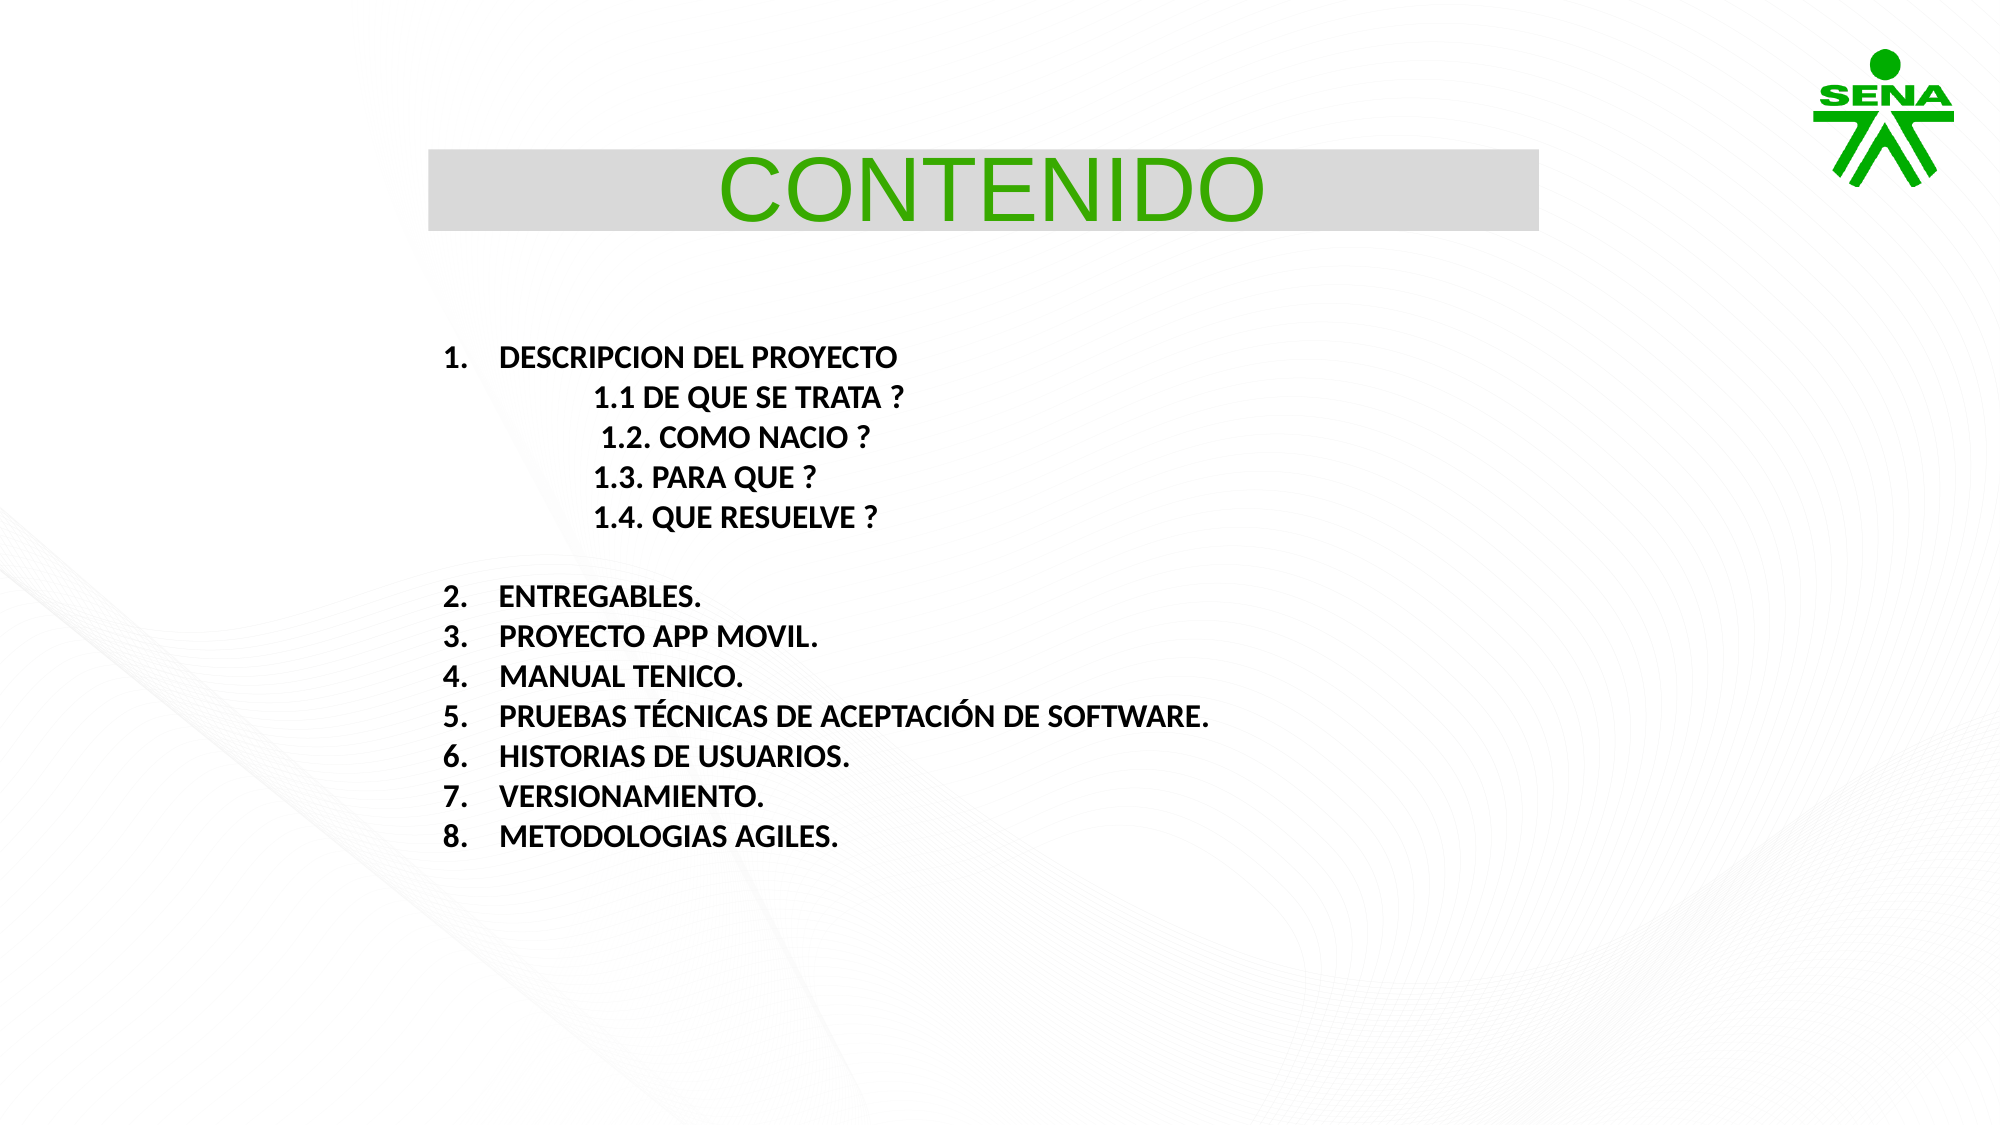

CONTENIDO

DESCRIPCION DEL PROYECTO
     	1.1 DE QUE SE TRATA ?
    	 1.2. COMO NACIO ?
     	1.3. PARA QUE ?
     	1.4. QUE RESUELVE ?

2.    ENTREGABLES.
PROYECTO APP MOVIL.
MANUAL TENICO.
PRUEBAS TÉCNICAS DE ACEPTACIÓN DE SOFTWARE.
HISTORIAS DE USUARIOS.
VERSIONAMIENTO.
METODOLOGIAS AGILES.